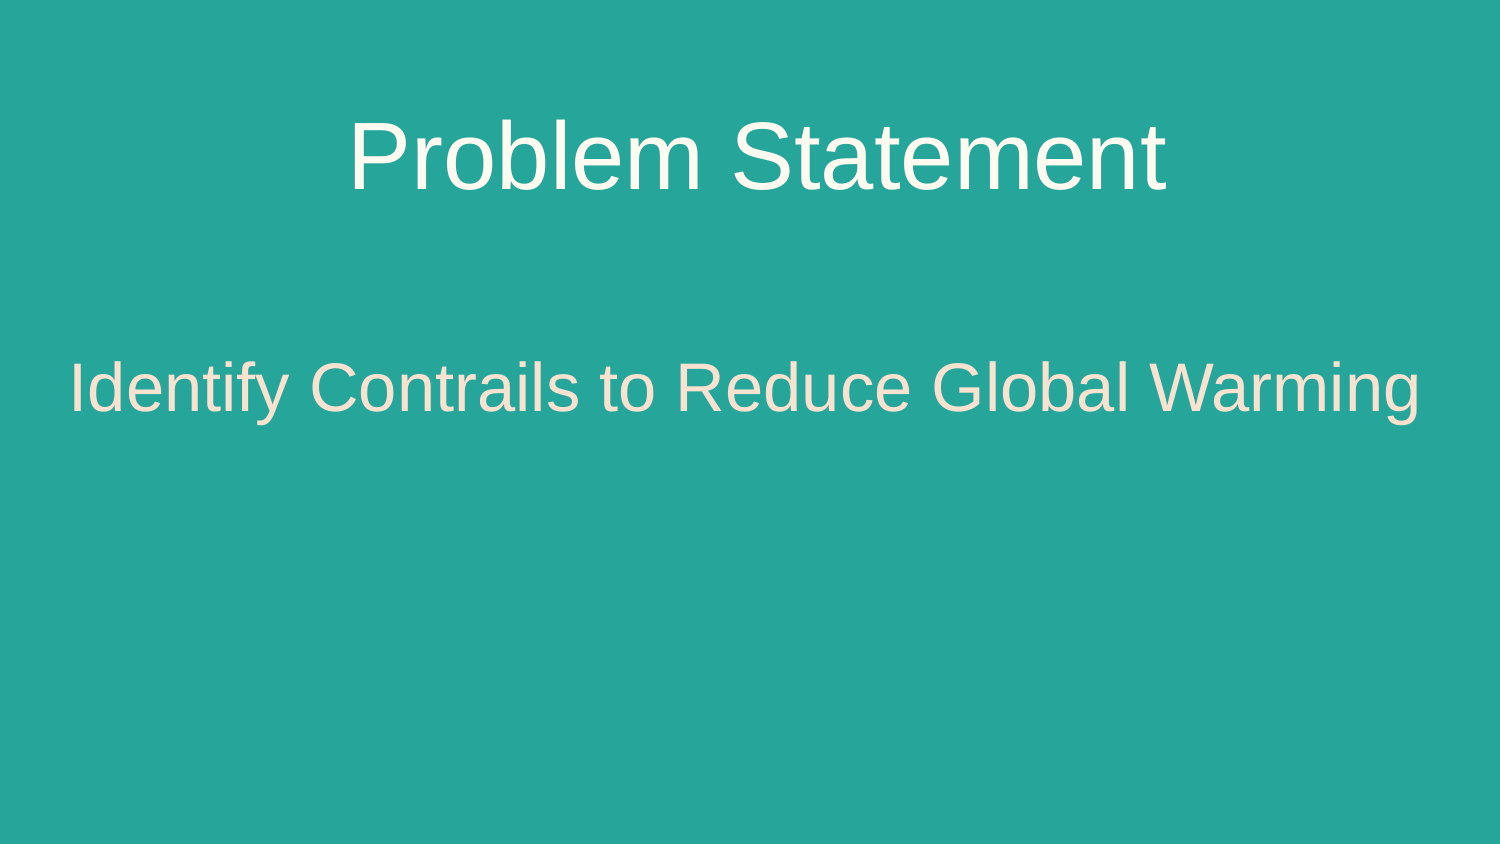

# Problem Statement
Identify Contrails to Reduce Global Warming